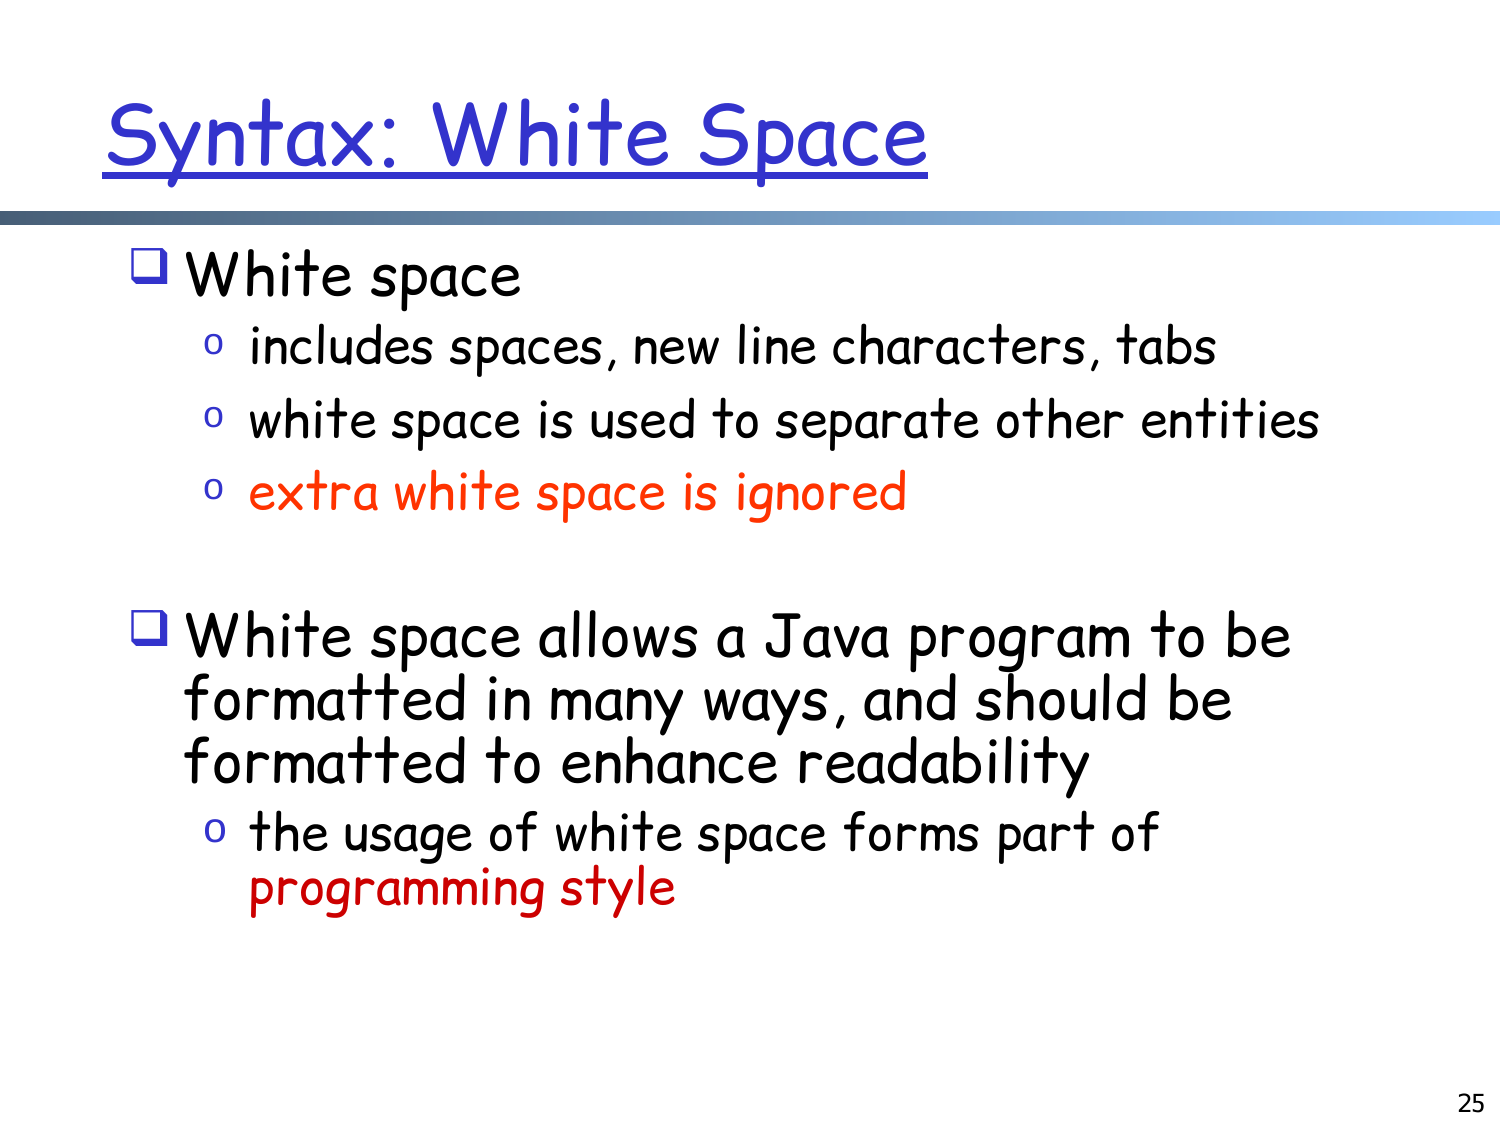

Syntax: White Space
White space
includes spaces, new line characters, tabs
white space is used to separate other entities
extra white space is ignored

White space allows a Java program to be formatted in many ways, and should be formatted to enhance readability
the usage of white space forms part of programming style
25